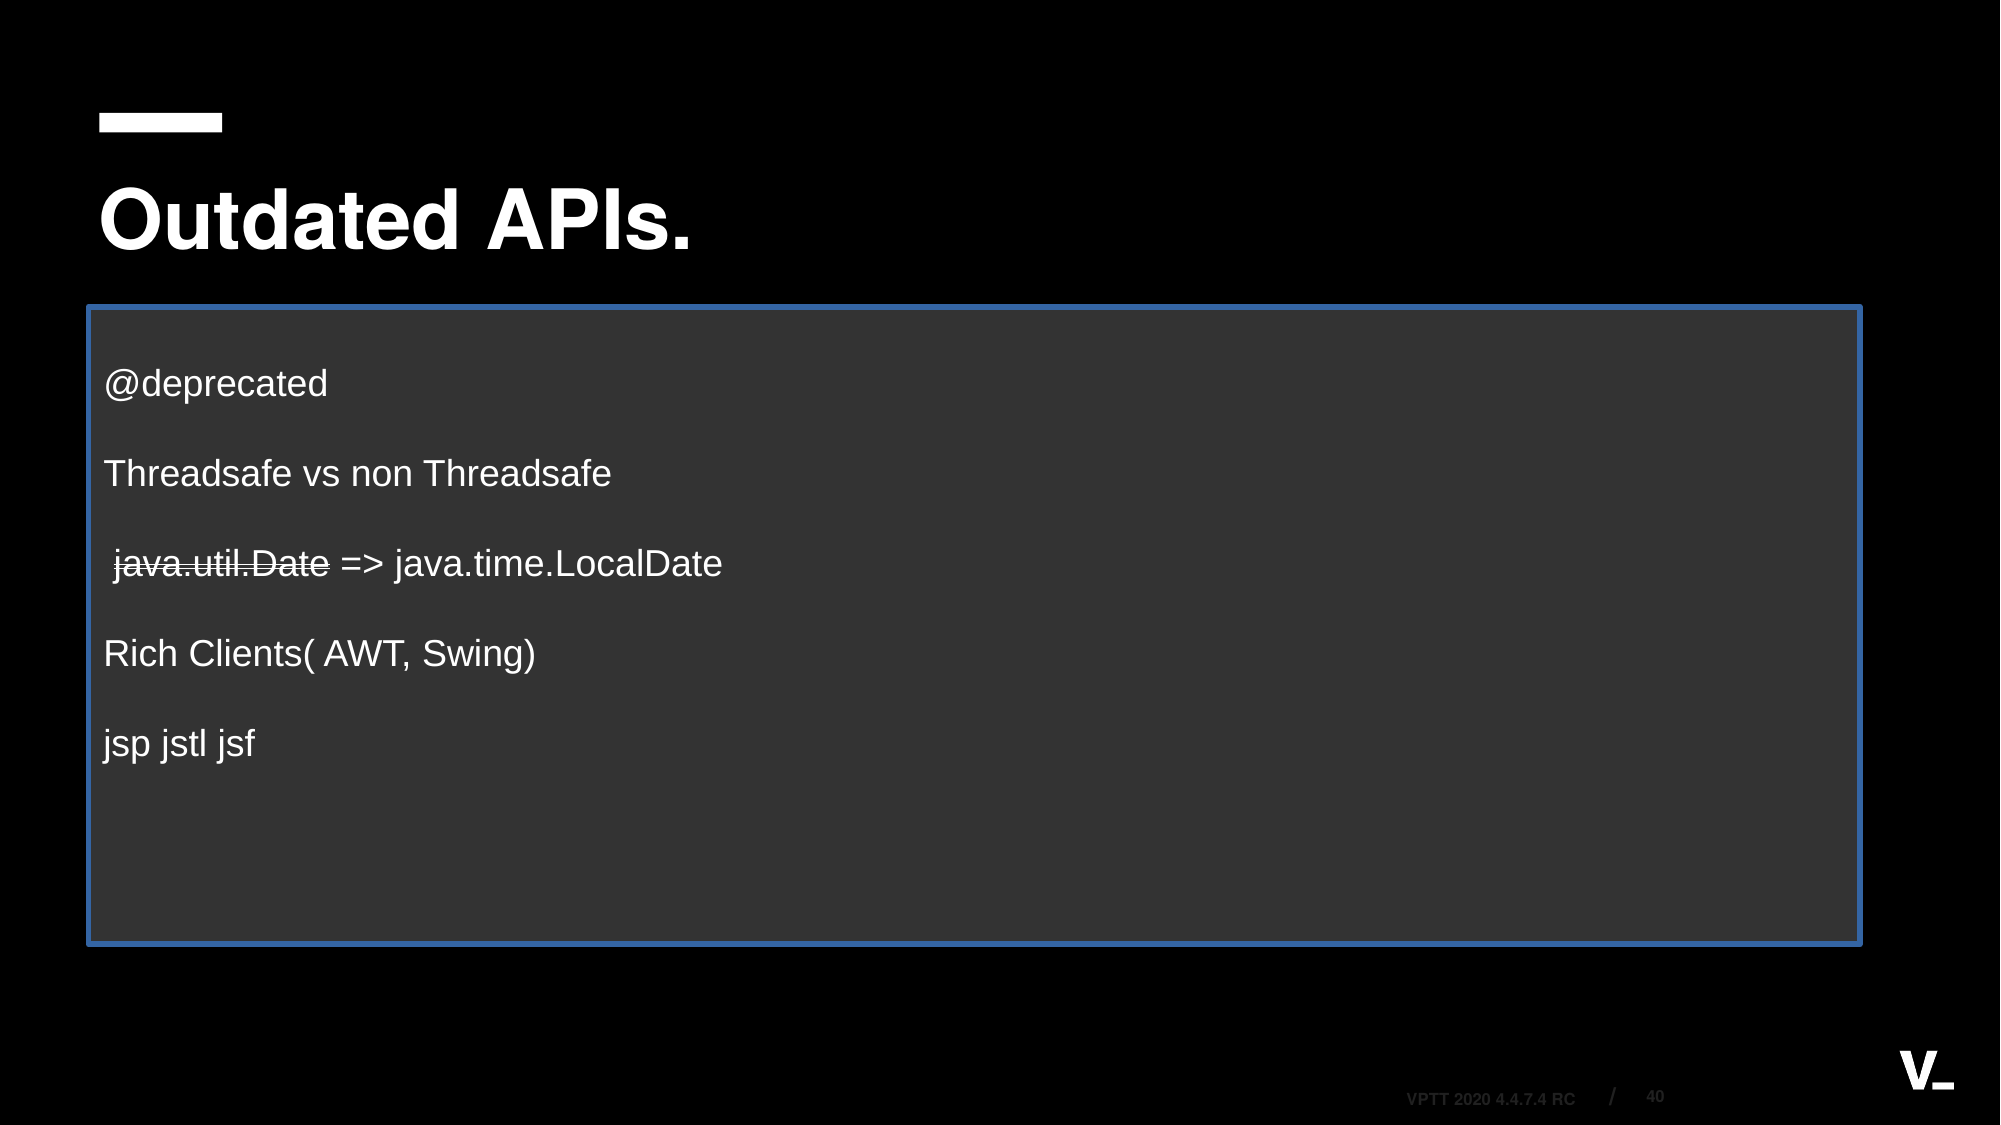

Outdated APIs.

@deprecated

Threadsafe vs non Threadsafe

 java.util.Date => java.time.LocalDate

Rich Clients( AWT, Swing)

jsp jstl jsf

40
VPTT 2020 4.4.7.4 RC       /